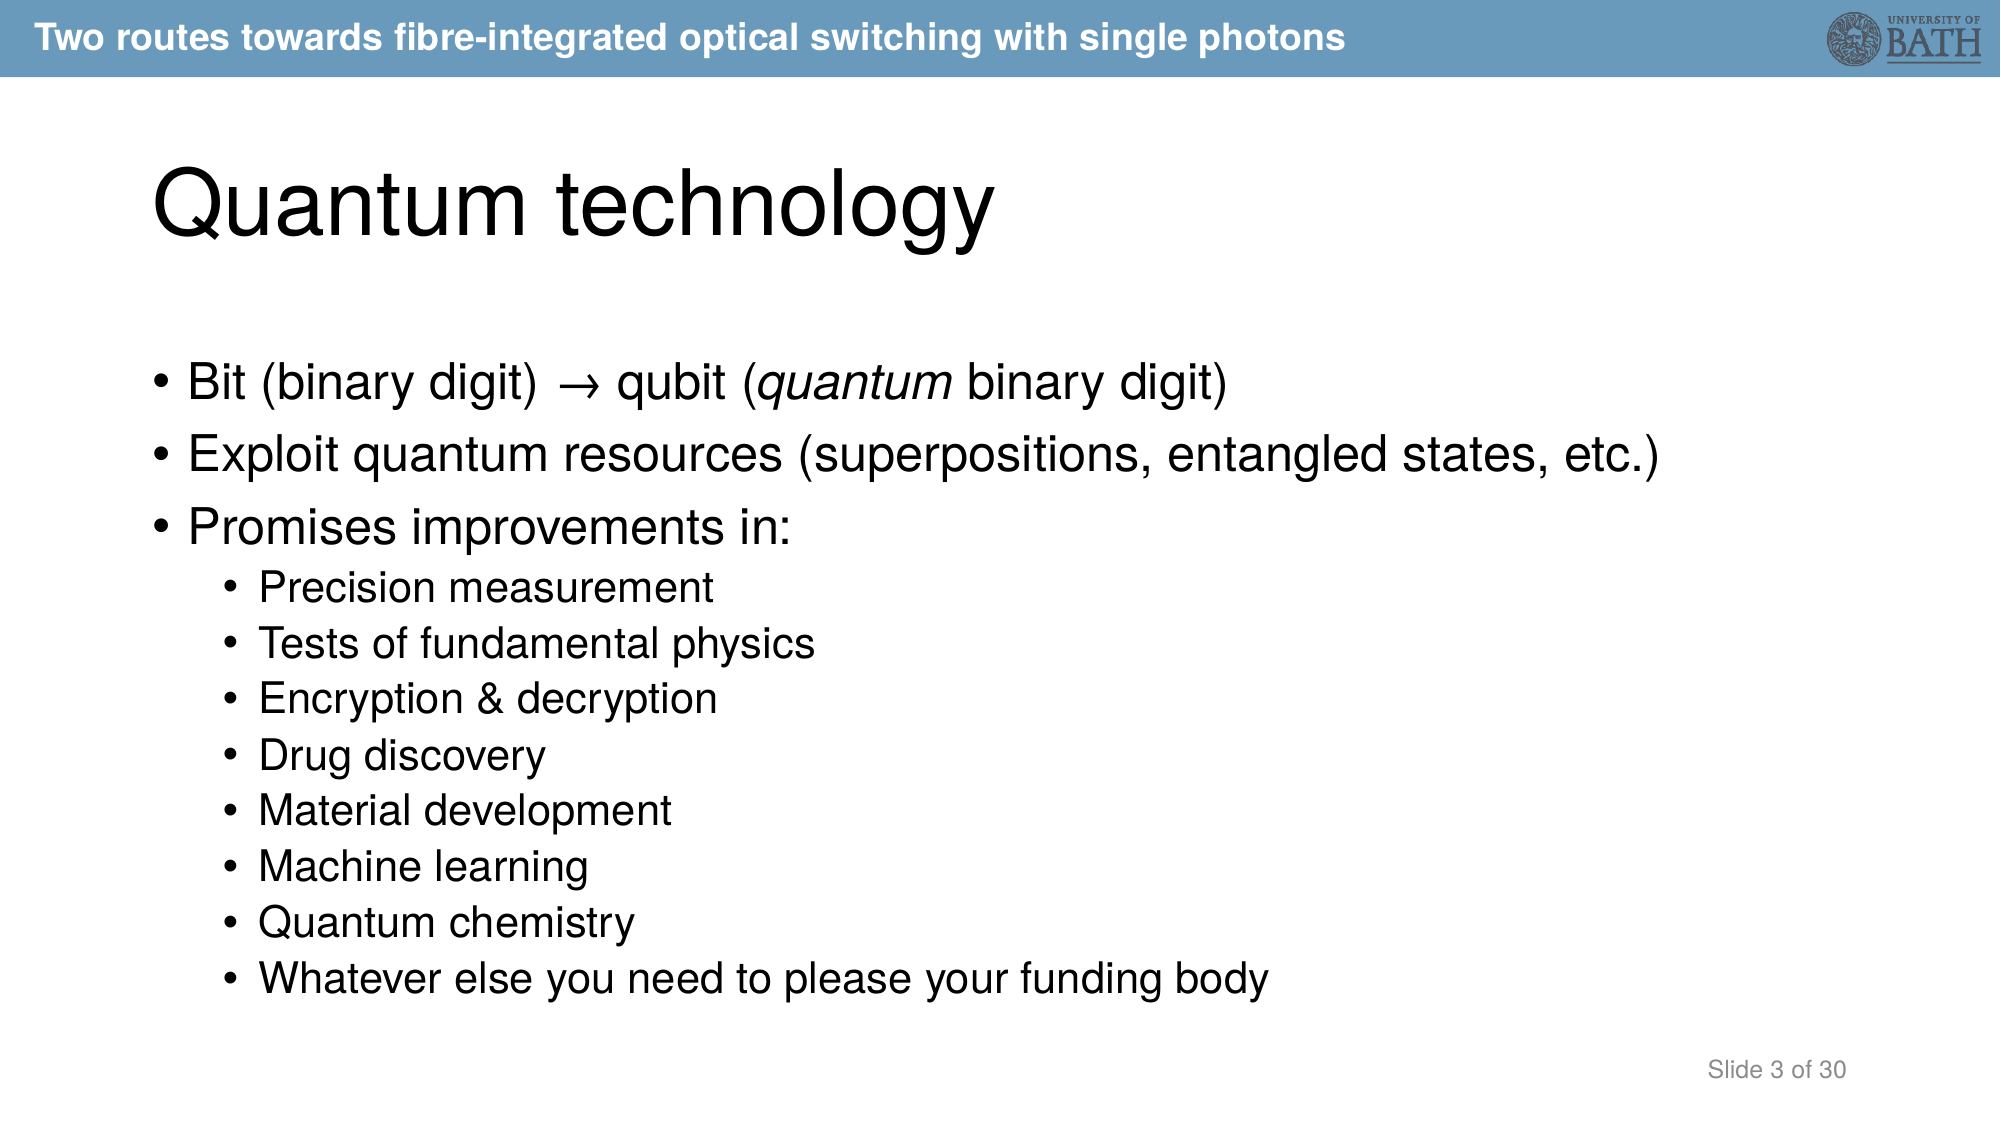

# Quantum technology
Bit (binary digit) → qubit (quantum binary digit)
Exploit quantum resources (superpositions, entangled states, etc.)
Promises improvements in:
Precision measurement
Tests of fundamental physics
Encryption & decryption
Drug discovery
Material development
Machine learning
Quantum chemistry
Whatever else you need to please your funding body